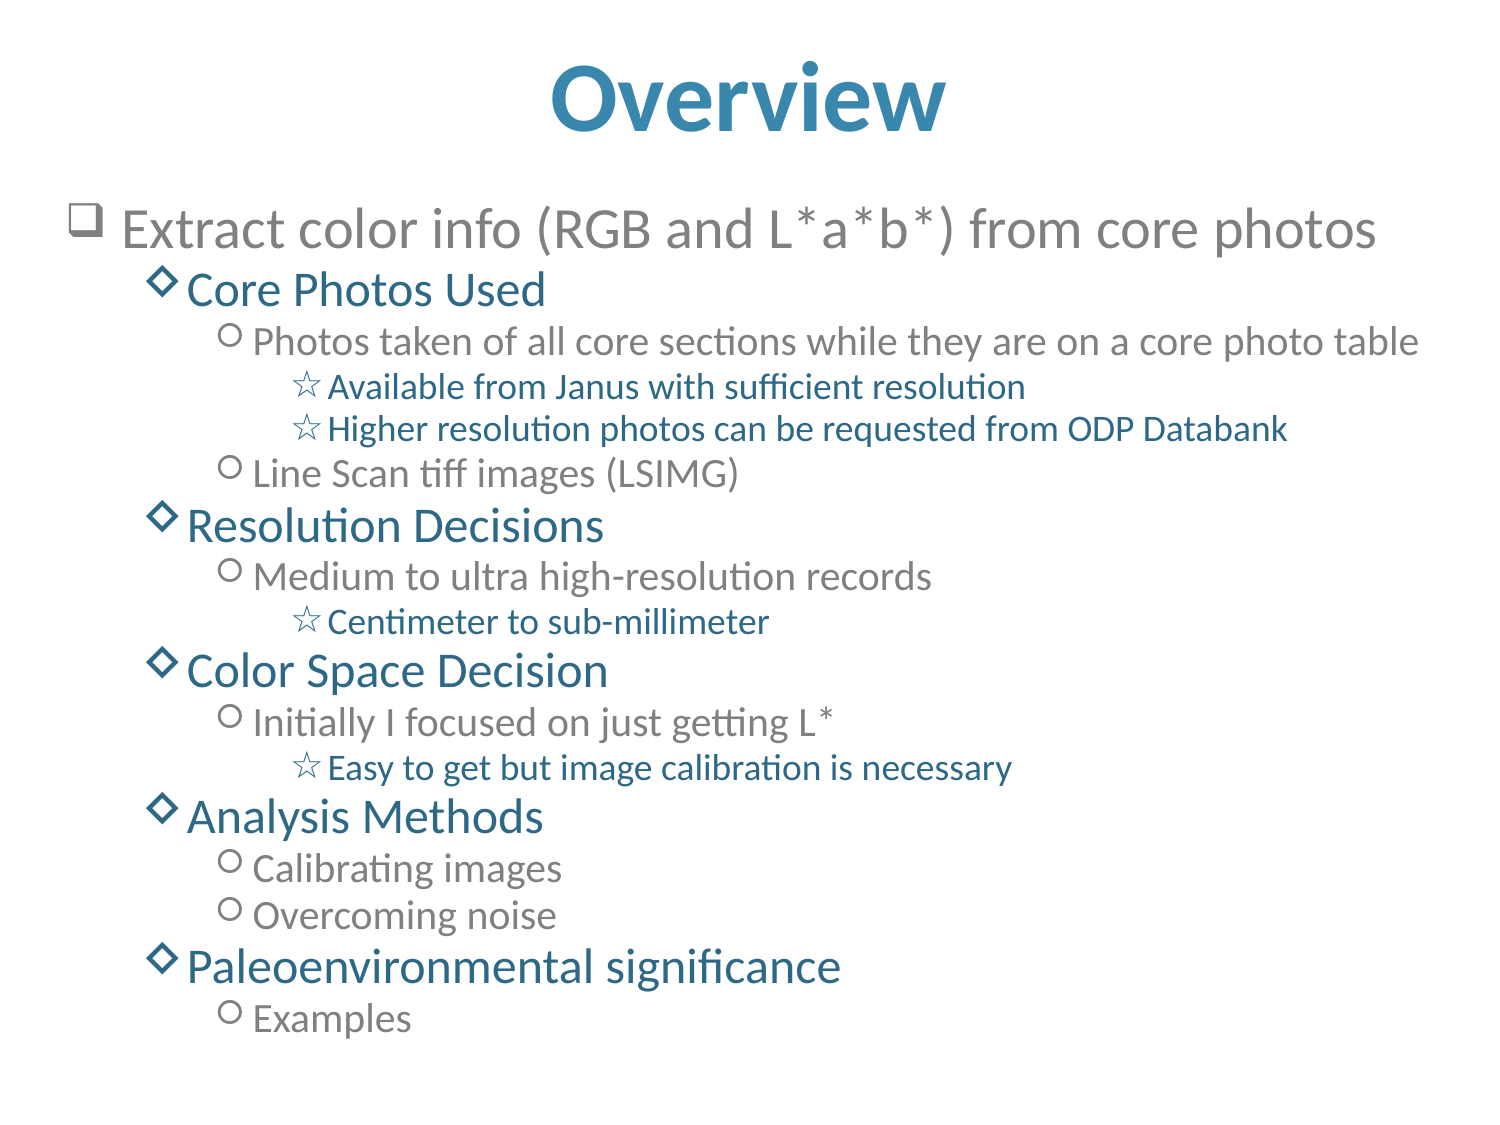

# Overview
Extract color info (RGB and L*a*b*) from core photos
Core Photos Used
Photos taken of all core sections while they are on a core photo table
Available from Janus with sufficient resolution
Higher resolution photos can be requested from ODP Databank
Line Scan tiff images (LSIMG)
Resolution Decisions
Medium to ultra high-resolution records
Centimeter to sub-millimeter
Color Space Decision
Initially I focused on just getting L*
Easy to get but image calibration is necessary
Analysis Methods
Calibrating images
Overcoming noise
Paleoenvironmental significance
Examples